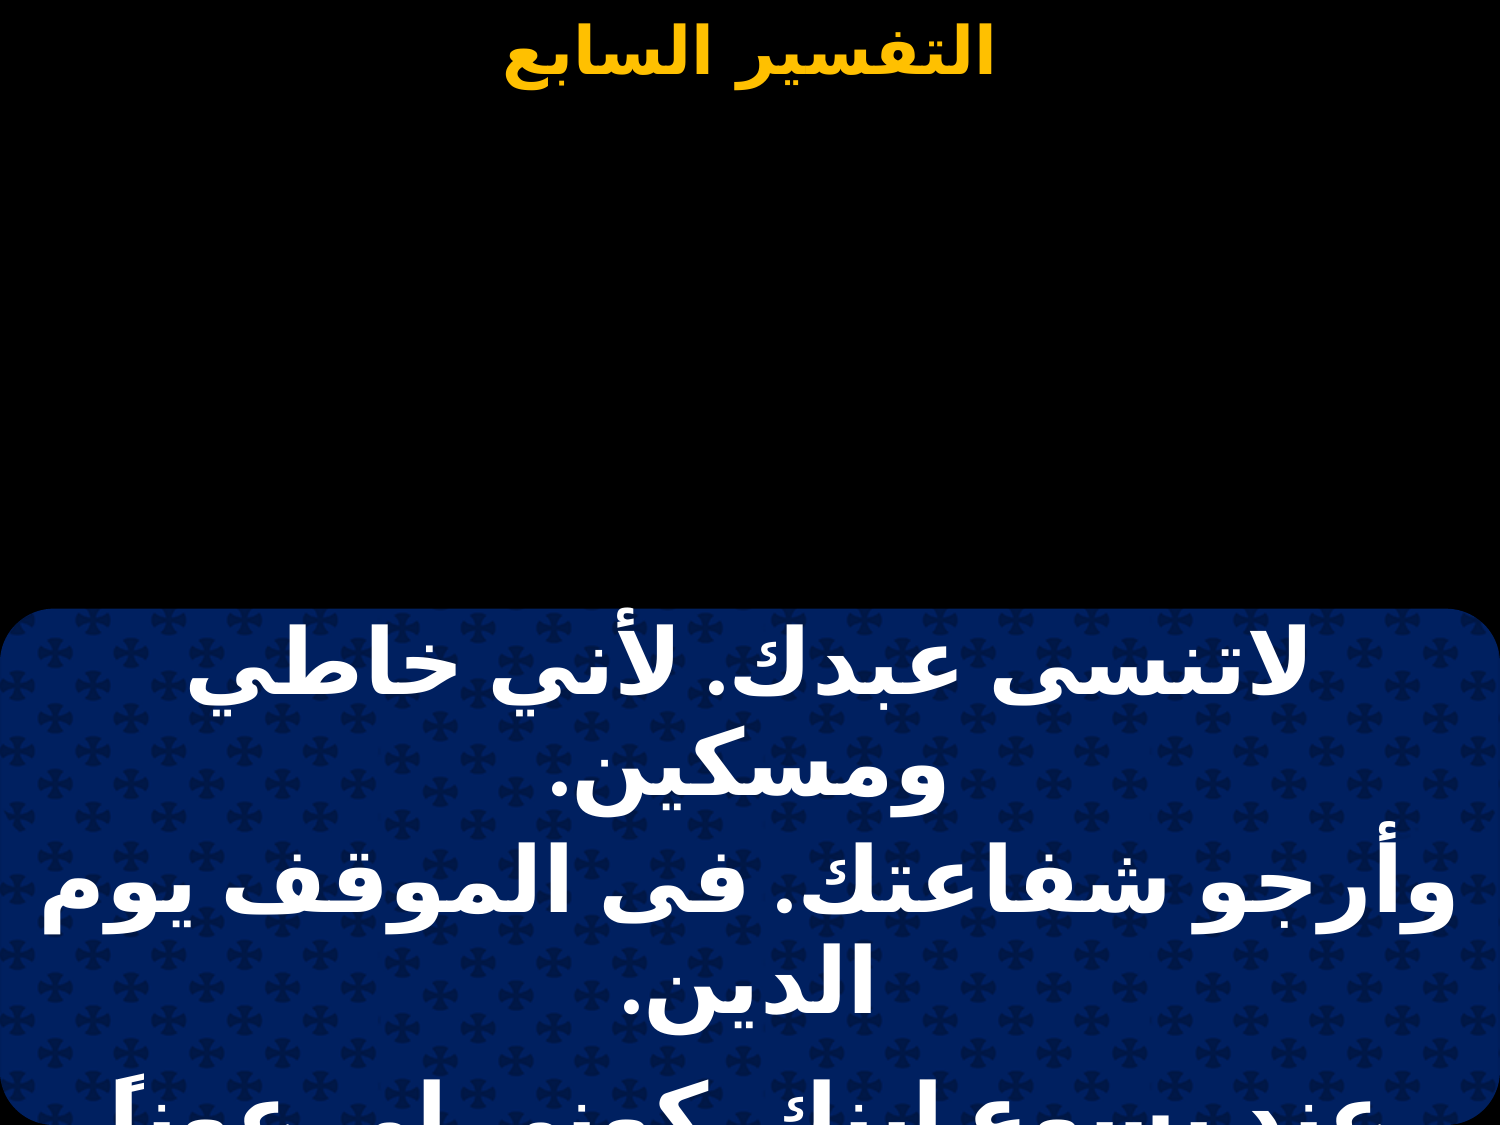

#
| لاتنسى عبدك. لأني خاطي ومسكين. |
| --- |
| وأرجو شفاعتك. فى الموقف يوم الدين. |
|  |
| عند يسوع ابنك. كونى لي عوناً ومعينًا. |
| لكى يغفر لي ذنبي. ومن قد سلفون. |